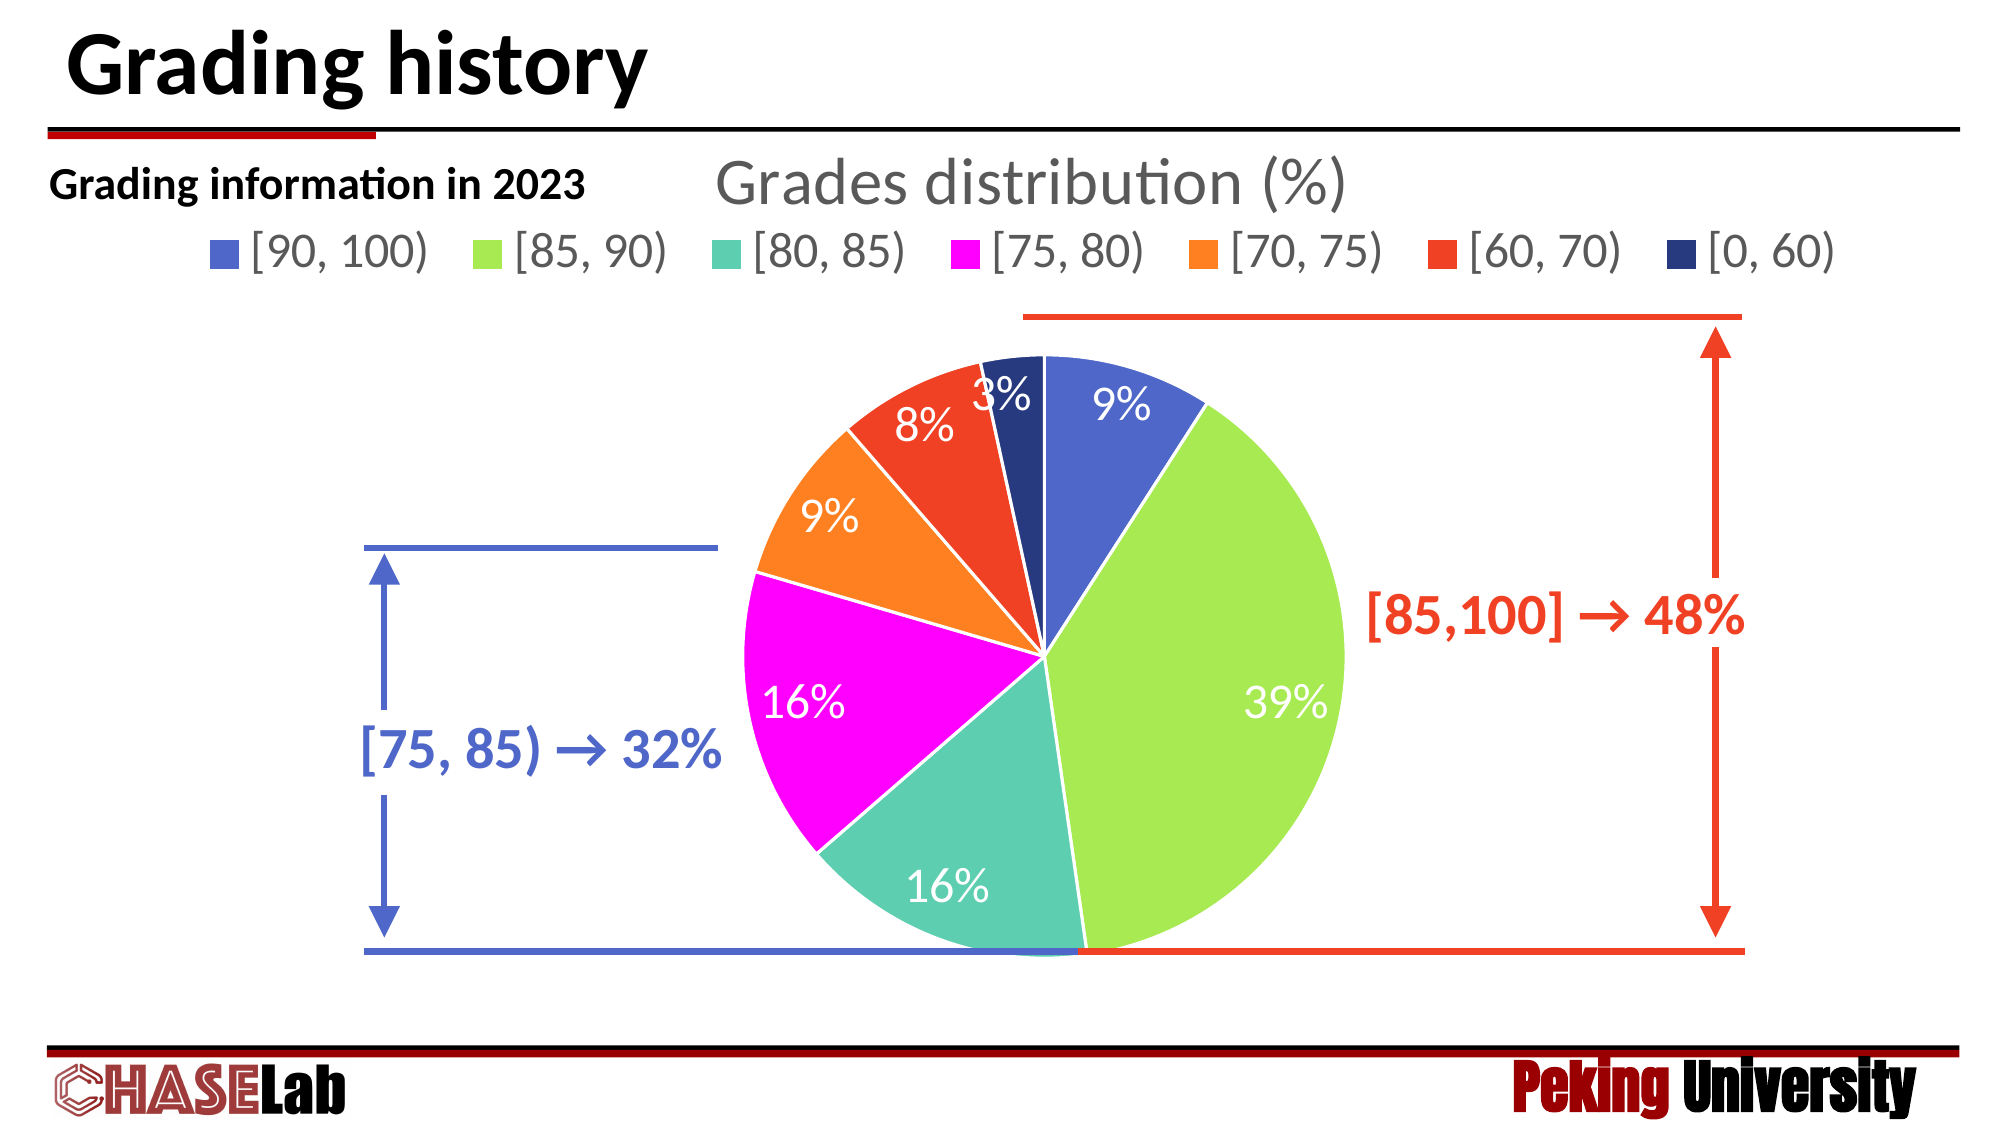

# Grading history

### Chart: Grades distribution (%)

| Category | Grades distribution (%) |
|---|---|
| [90, 100) | 8.0 |
| [85, 90) | 34.0 |
| [80, 85) | 14.0 |
| [75, 80) | 14.0 |
| [70, 75) | 8.0 |
| [60, 70) | 7.0 |
| [0, 60) | 3.0 |
Grading information in 2023
[85,100] → 48%
[75, 85) → 32%